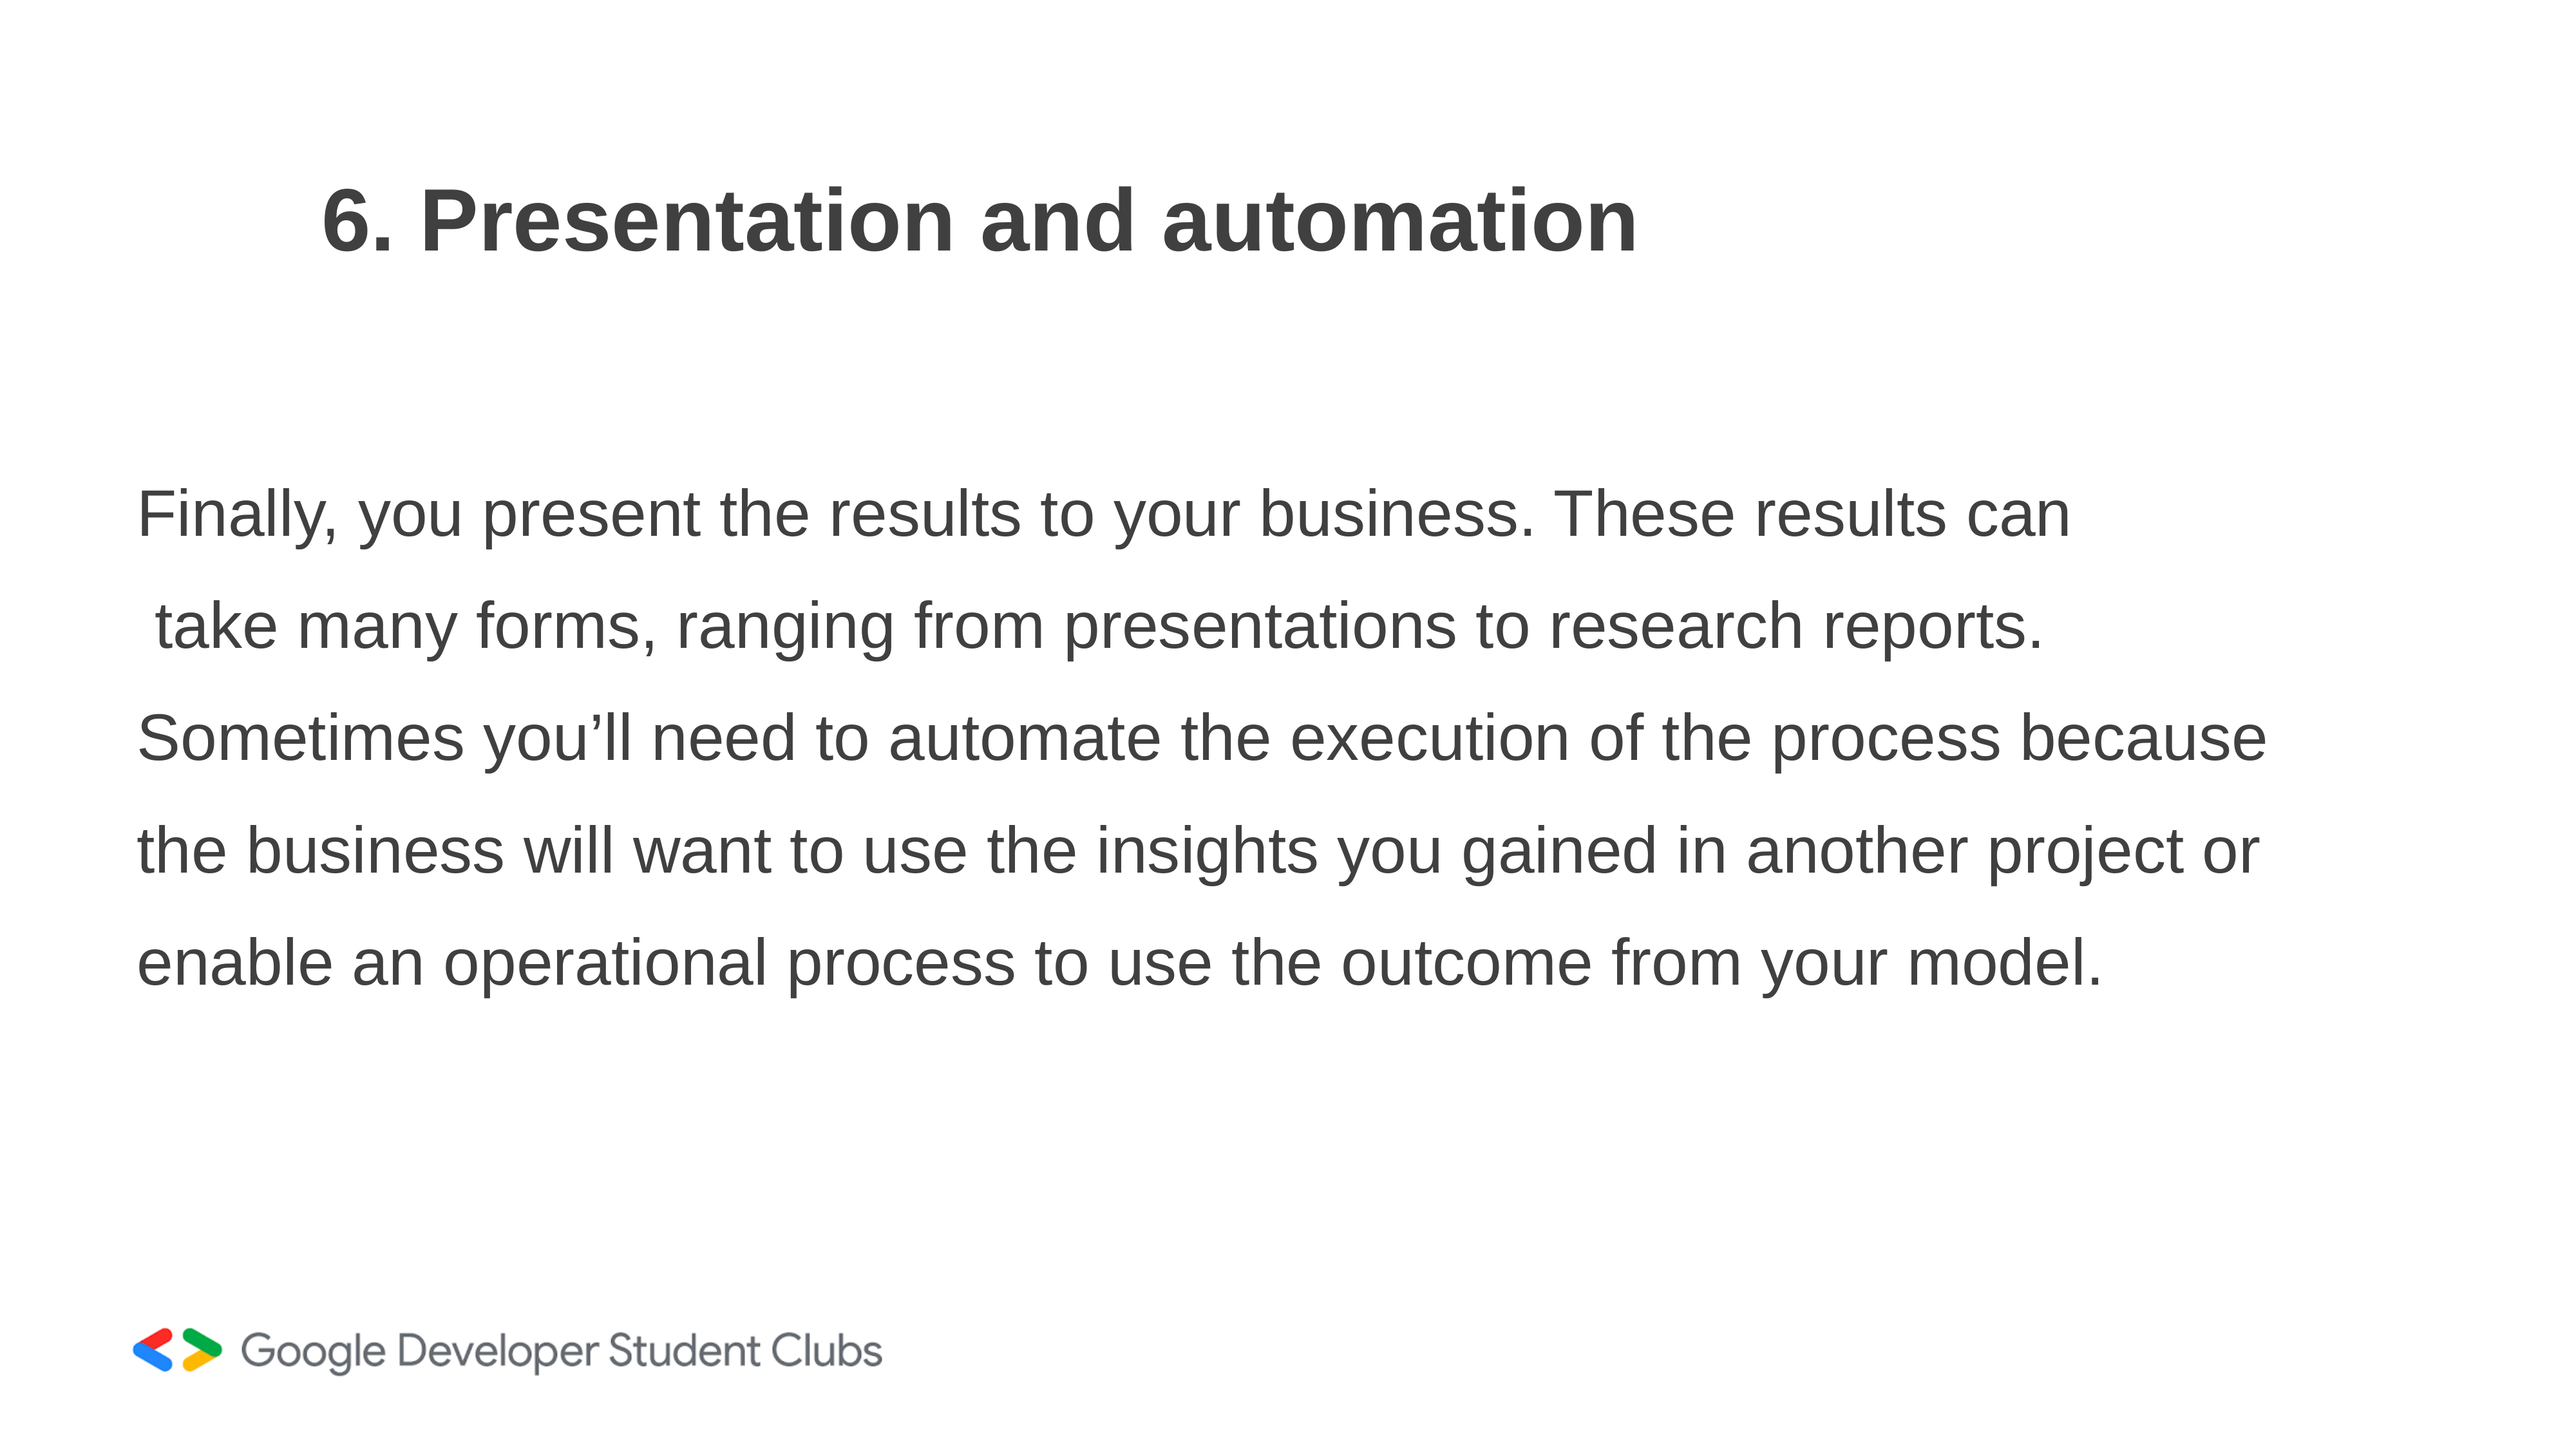

# 6. Presentation and automation
Finally, you present the results to your business. These results can
 take many forms, ranging from presentations to research reports.
Sometimes you’ll need to automate the execution of the process because
the business will want to use the insights you gained in another project or
enable an operational process to use the outcome from your model.